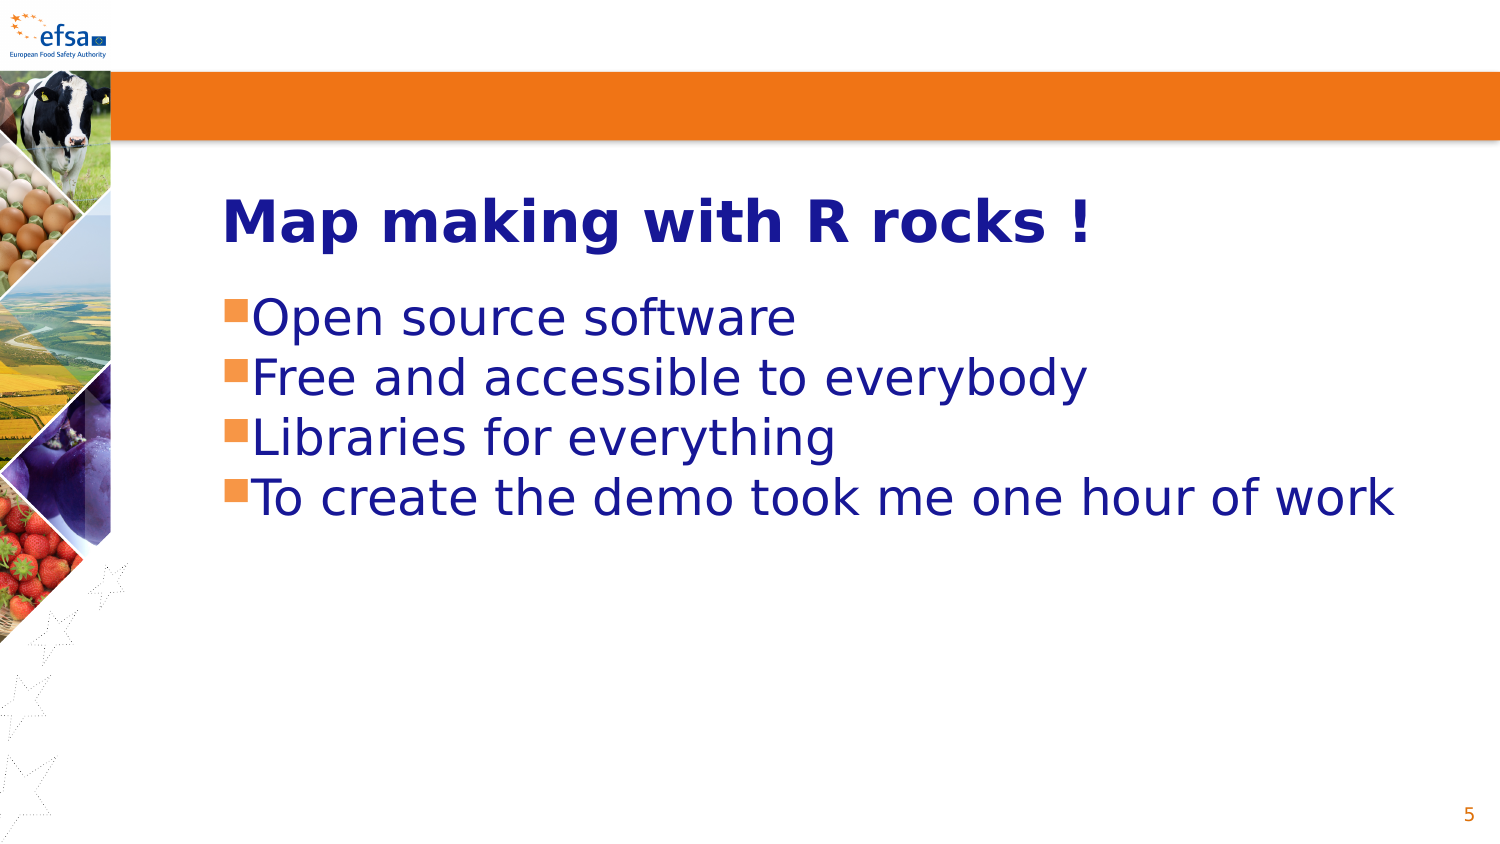

Map making with R rocks !
Open source software
Free and accessible to everybody
Libraries for everything
To create the demo took me one hour of work